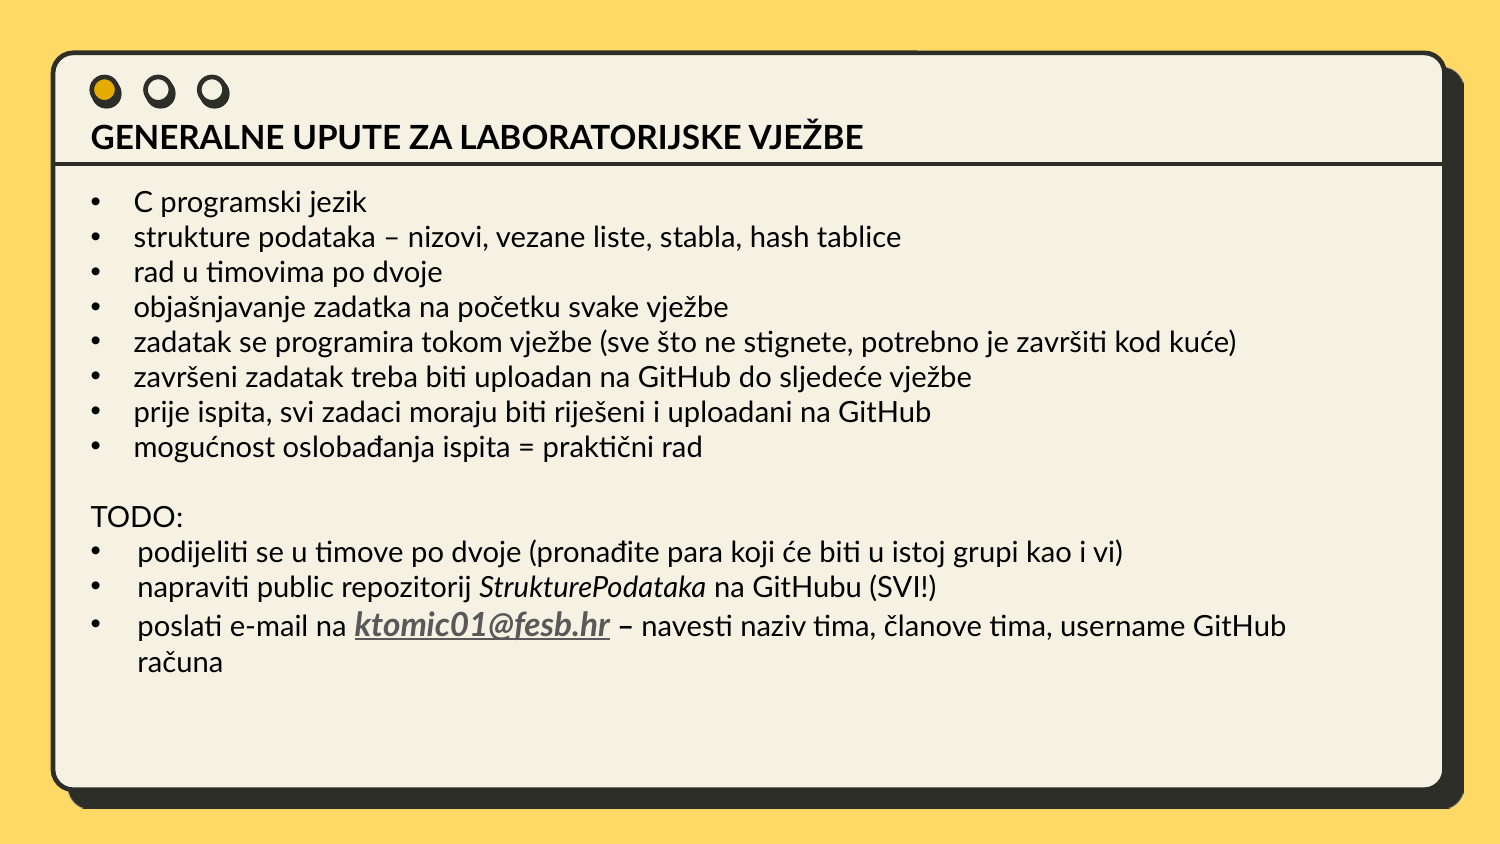

GENERALNE UPUTE ZA LABORATORIJSKE VJEŽBE

 C programski jezik
 strukture podataka – nizovi, vezane liste, stabla, hash tablice
 rad u timovima po dvoje
 objašnjavanje zadatka na početku svake vježbe
 zadatak se programira tokom vježbe (sve što ne stignete, potrebno je završiti kod kuće)
 završeni zadatak treba biti uploadan na GitHub do sljedeće vježbe
 prije ispita, svi zadaci moraju biti riješeni i uploadani na GitHub
 mogućnost oslobađanja ispita = praktični rad

TODO:
podijeliti se u timove po dvoje (pronađite para koji će biti u istoj grupi kao i vi)
napraviti public repozitorij StrukturePodataka na GitHubu (SVI!)
poslati e-mail na ktomic01@fesb.hr – navesti naziv tima, članove tima, username GitHub računa